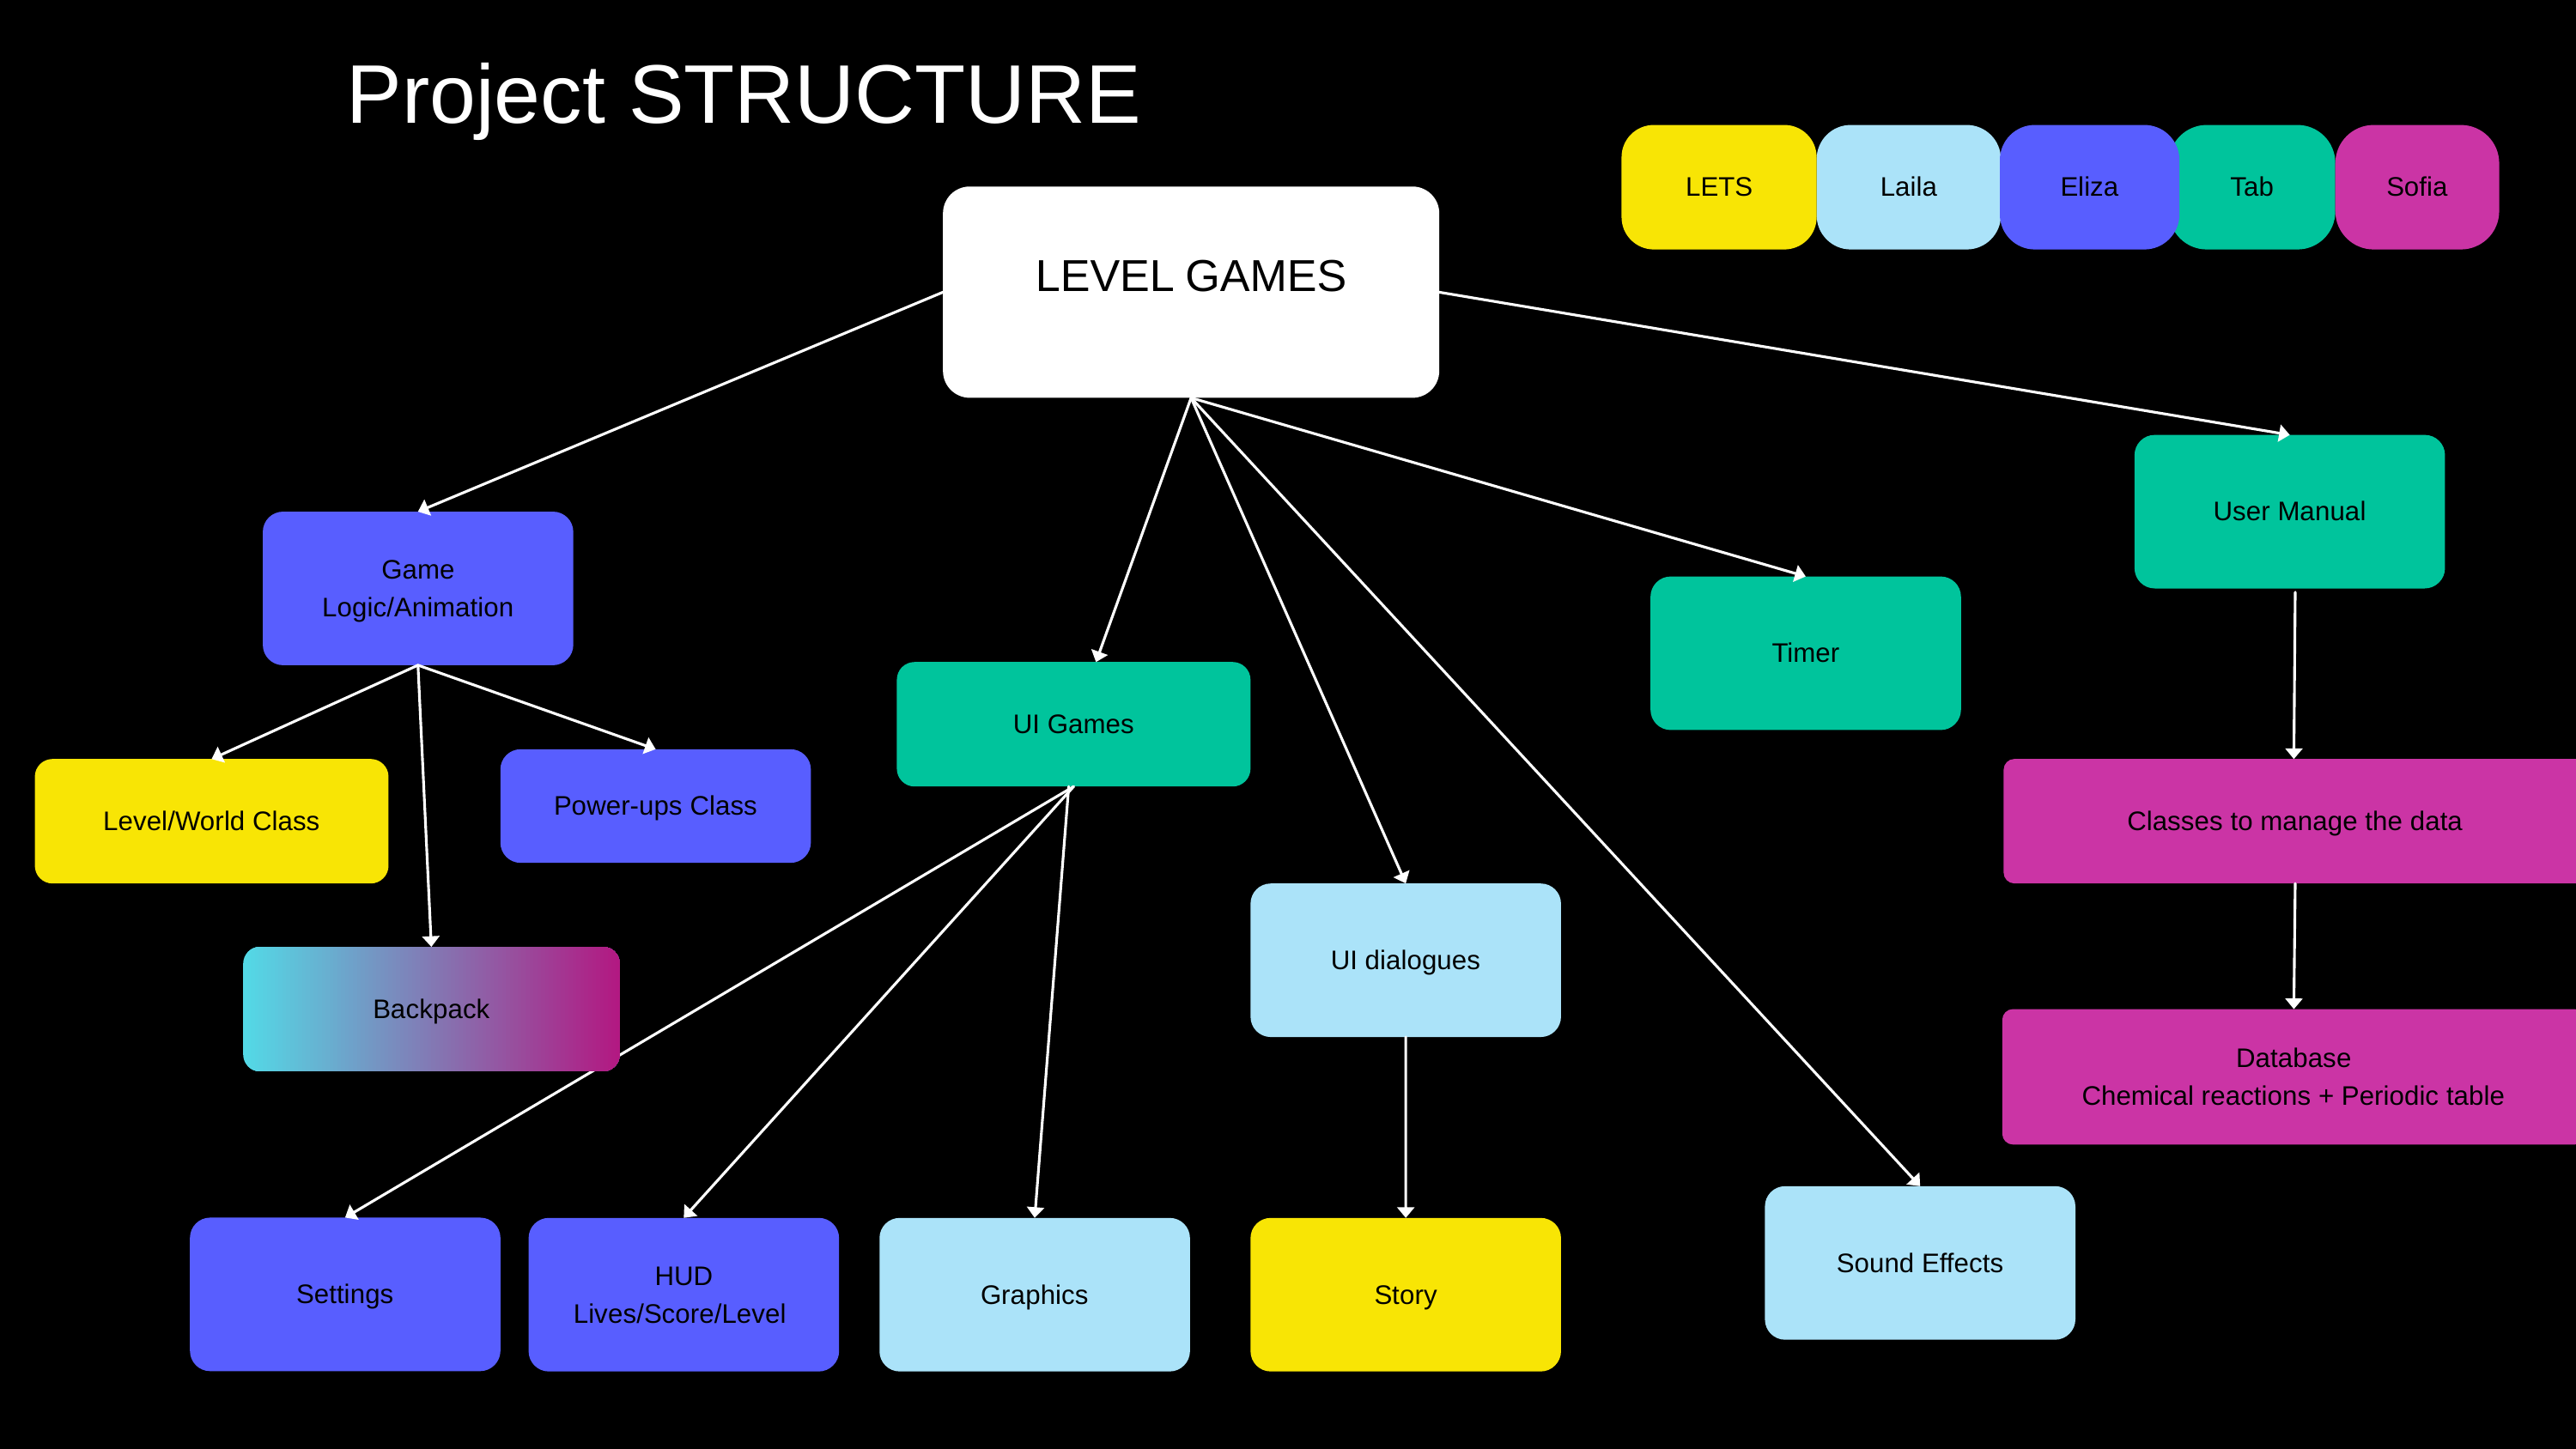

Project STRUCTURE

LETS

Laila

Eliza

Tab

Sofia

LEVEL GAMES

User Manual

Game Logic/Animation

Timer

UI Games

Power-ups Class

Classes to manage the data

Level/World Class

UI dialogues

Backpack

Database
Chemical reactions + Periodic table

Sound Effects

Settings

HUD
Lives/Score/Level

Graphics

Story